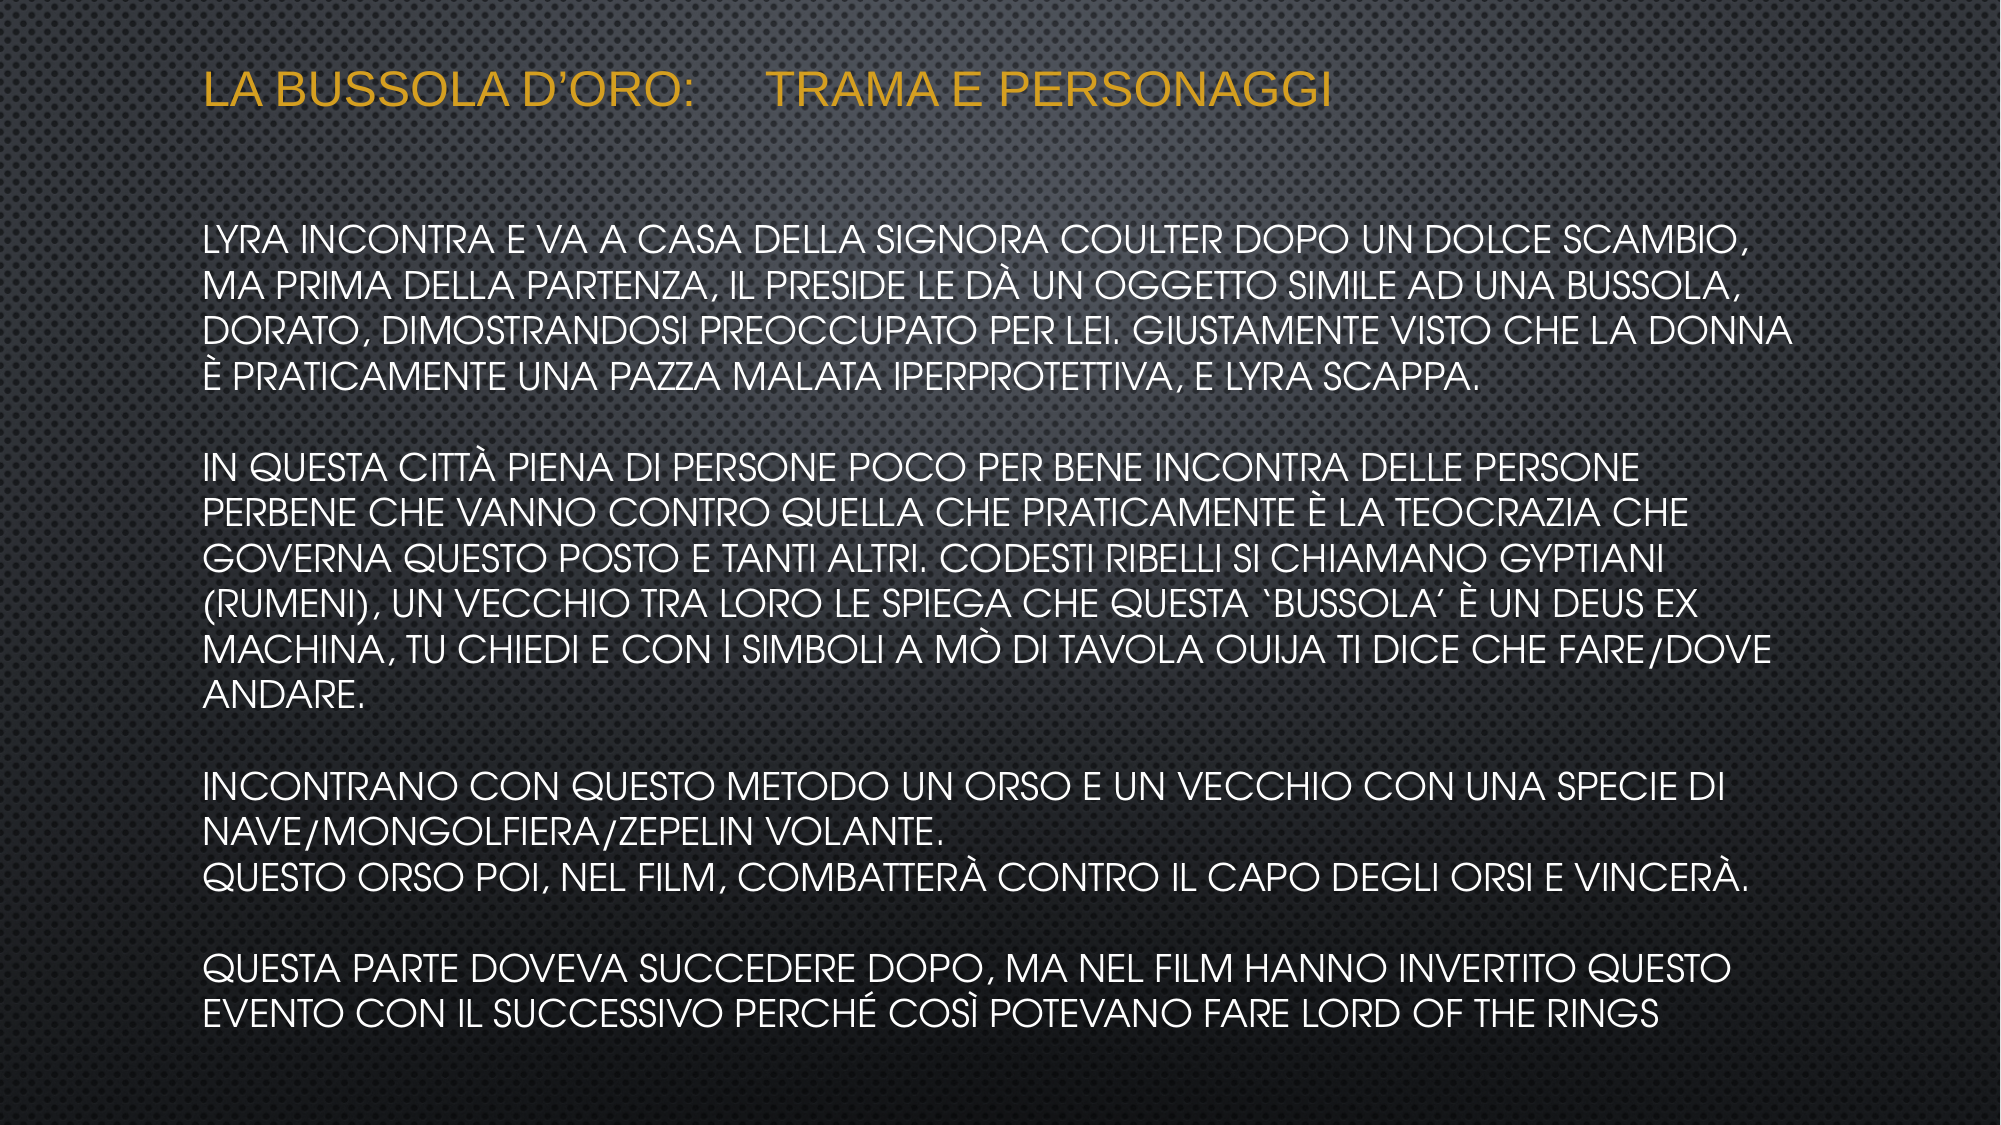

# La Bussola d’oro:	Trama e personaggi
Lyra incontra e va a casa della signora Coulter dopo un dolce scambio, ma prima della partenza, il preside le dà un oggetto simile ad una bussola, dorato, dimostrandosi preoccupato per lei. Giustamente visto che la donna è praticamente una pazza malata iperprotettiva, e Lyra scappa.
In questa città piena di persone poco per bene incontra delle persone perbene che vanno contro quella che praticamente è la Teocrazia che governa questo posto e tanti altri. Codesti ribelli si chiamano Gyptiani (rumeni), un vecchio tra loro le spiega che questa ‘bussola’ è un Deus Ex Machina, tu chiedi e con i simboli a mò di tavola Ouija ti dice che fare/dove andare.
Incontrano con questo metodo un orso e un vecchio con una specie di nave/mongolfiera/zepelin volante.
Questo orso poi, nel film, combatterà contro il capo degli orsi e vincerà.
Questa parte doveva succedere dopo, ma nel film hanno invertito questo evento con il successivo perché così potevano fare Lord of the Rings